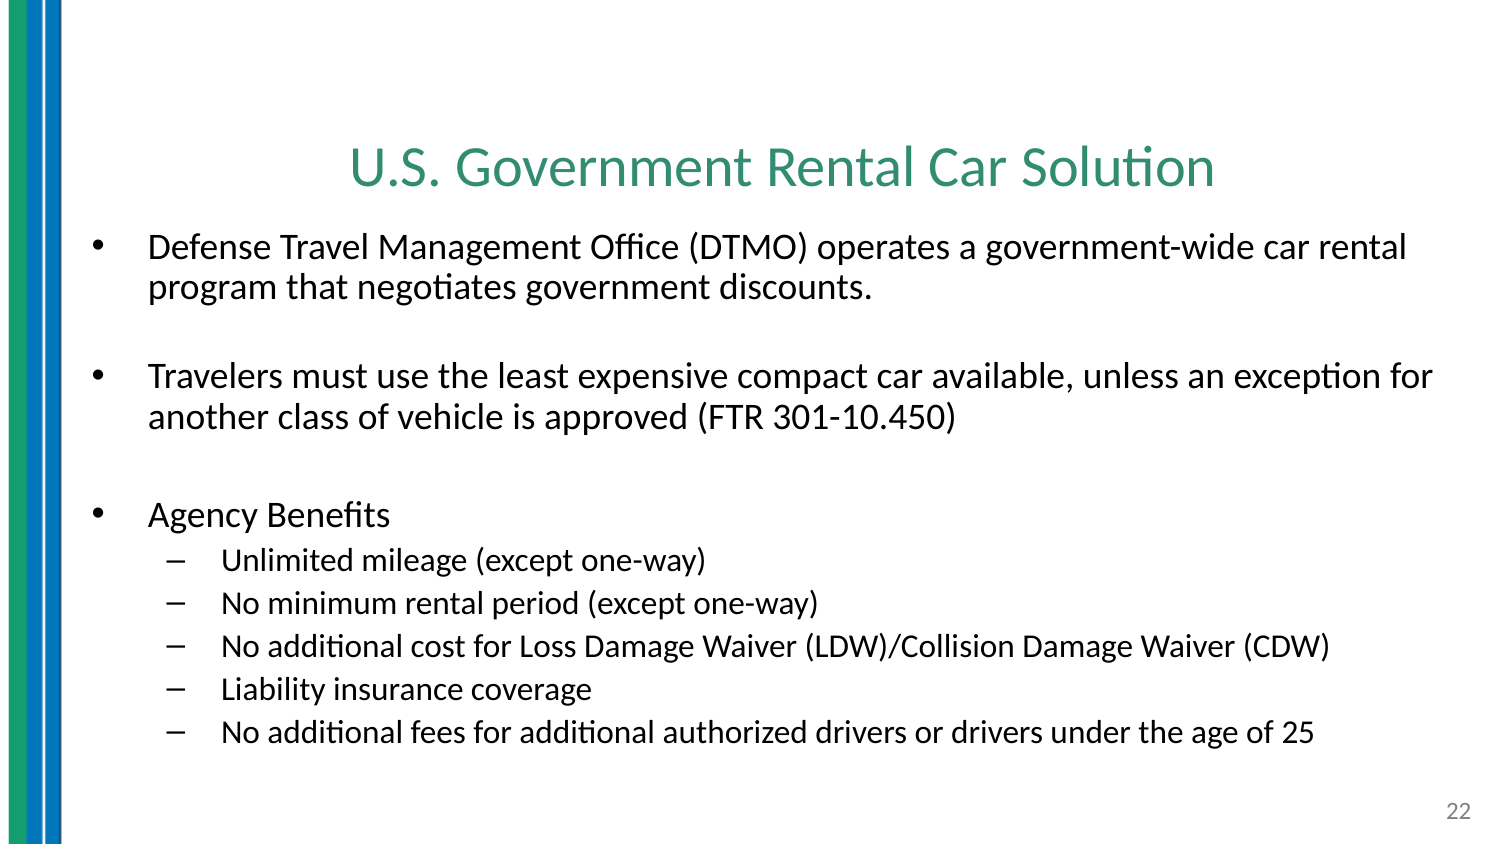

# U.S. Government Rental Car Solution
Defense Travel Management Office (DTMO) operates a government-wide car rental program that negotiates government discounts.

Travelers must use the least expensive compact car available, unless an exception for another class of vehicle is approved (FTR 301-10.450)

Agency Benefits
 Unlimited mileage (except one-way)
 No minimum rental period (except one-way)
 No additional cost for Loss Damage Waiver (LDW)/Collision Damage Waiver (CDW)
 Liability insurance coverage
 No additional fees for additional authorized drivers or drivers under the age of 25